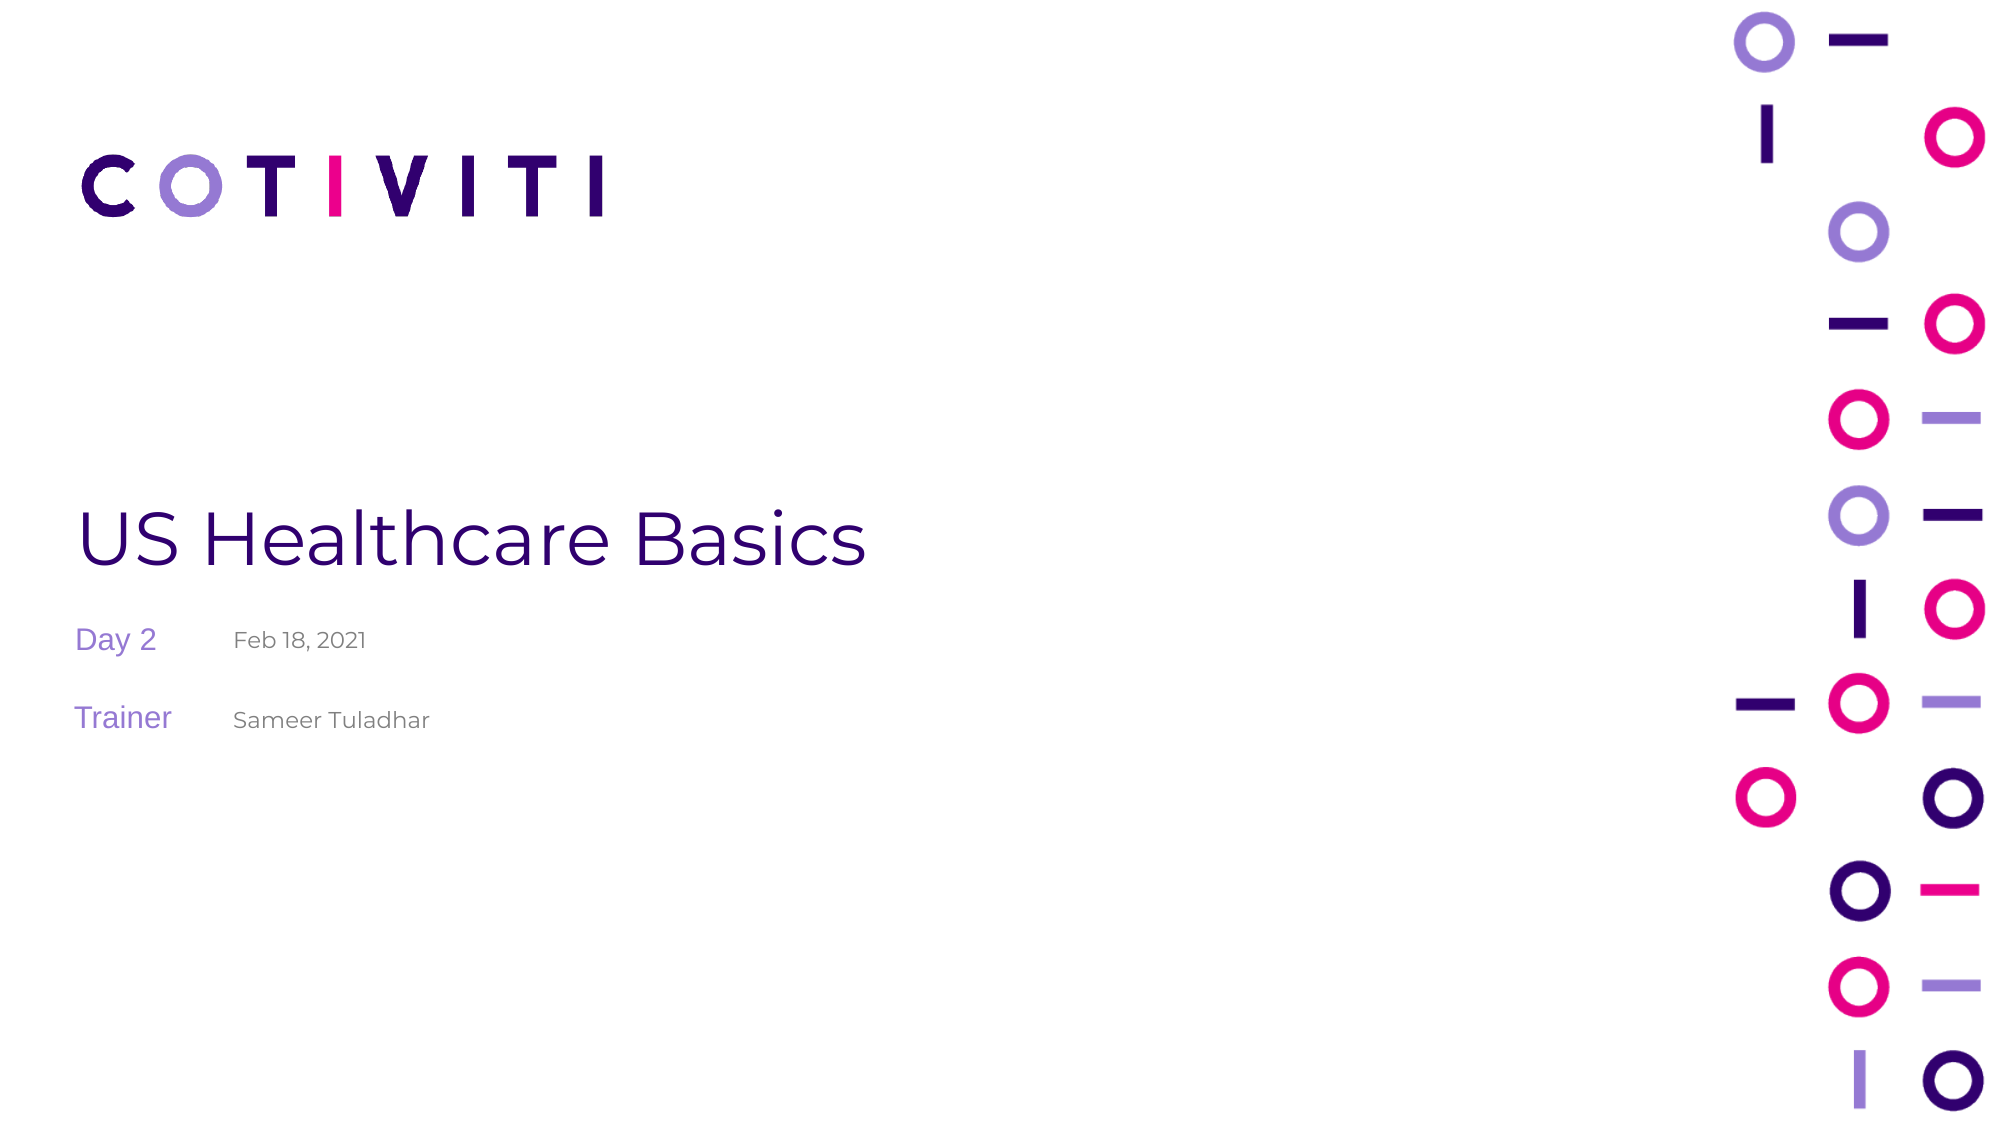

# US Healthcare Basics
Feb 18, 2021
Day 2
Trainer
Sameer Tuladhar